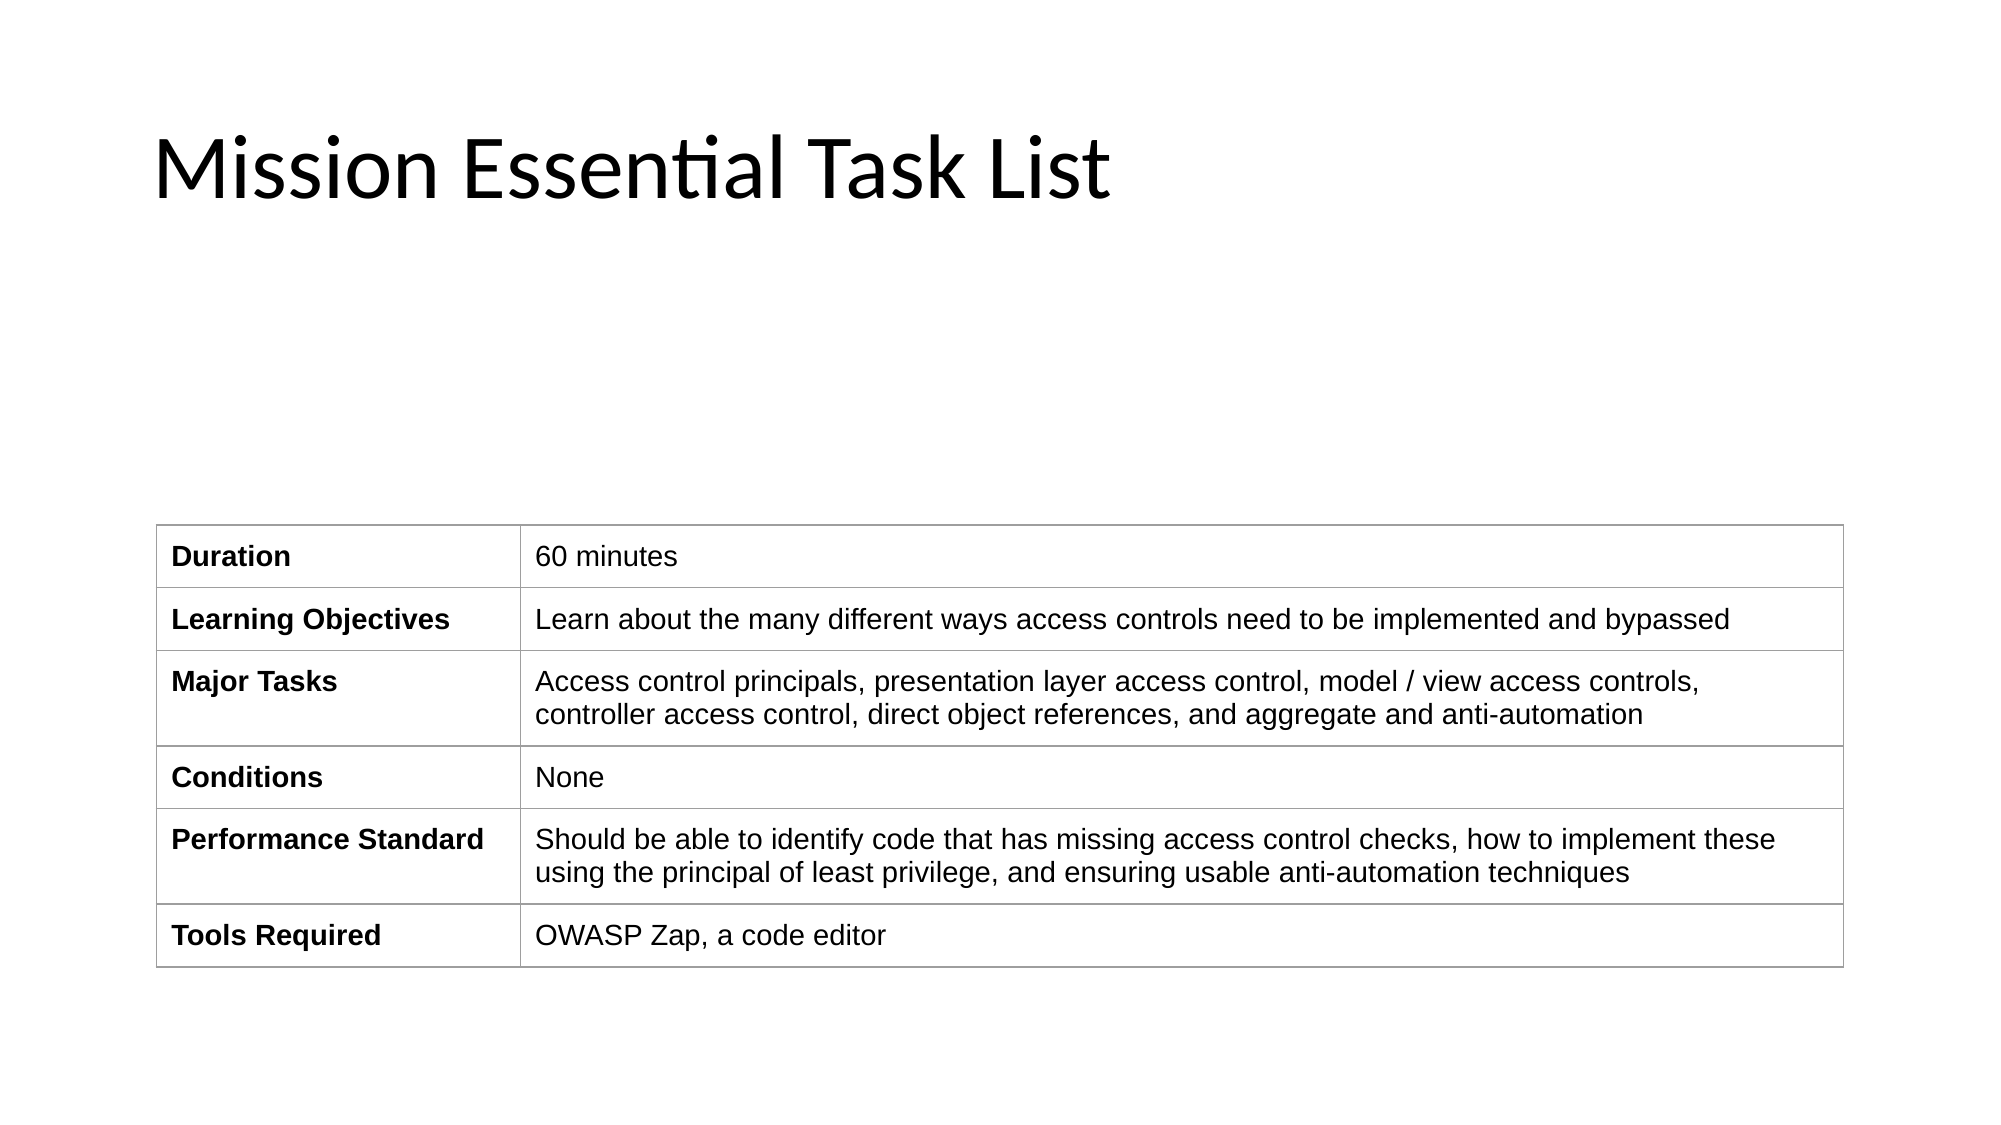

# Mission Essential Task List

| Duration | 60 minutes |
| --- | --- |
| Learning Objectives | Learn about the many different ways access controls need to be implemented and bypassed |
| Major Tasks | Access control principals, presentation layer access control, model / view access controls, controller access control, direct object references, and aggregate and anti-automation |
| Conditions | None |
| Performance Standard | Should be able to identify code that has missing access control checks, how to implement these using the principal of least privilege, and ensuring usable anti-automation techniques |
| Tools Required | OWASP Zap, a code editor |